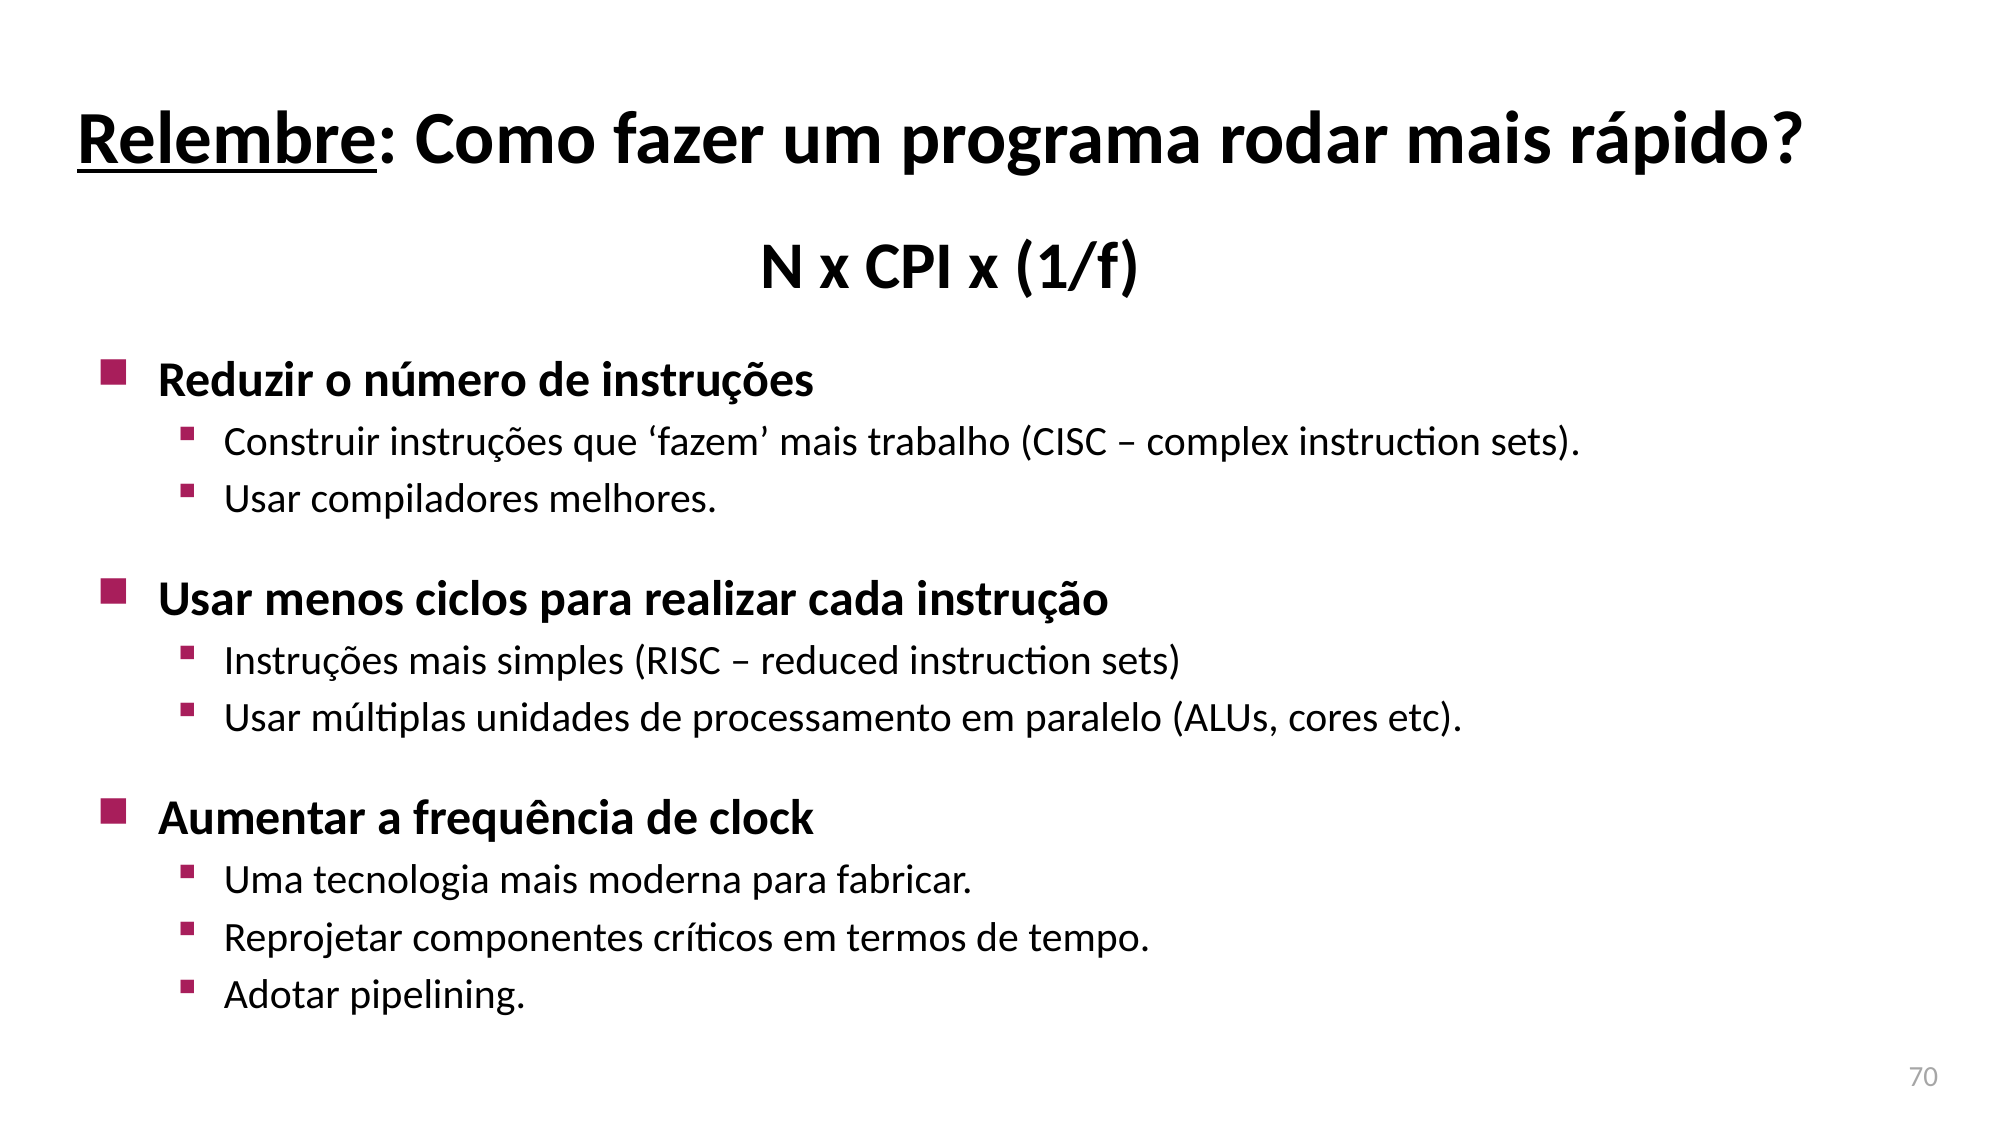

# Relembre: Como fazer um programa rodar mais rápido?
N x CPI x (1/f)
Reduzir o número de instruções
Construir instruções que ‘fazem’ mais trabalho (CISC – complex instruction sets).
Usar compiladores melhores.
Usar menos ciclos para realizar cada instrução
Instruções mais simples (RISC – reduced instruction sets)
Usar múltiplas unidades de processamento em paralelo (ALUs, cores etc).
Aumentar a frequência de clock
Uma tecnologia mais moderna para fabricar.
Reprojetar componentes críticos em termos de tempo.
Adotar pipelining.